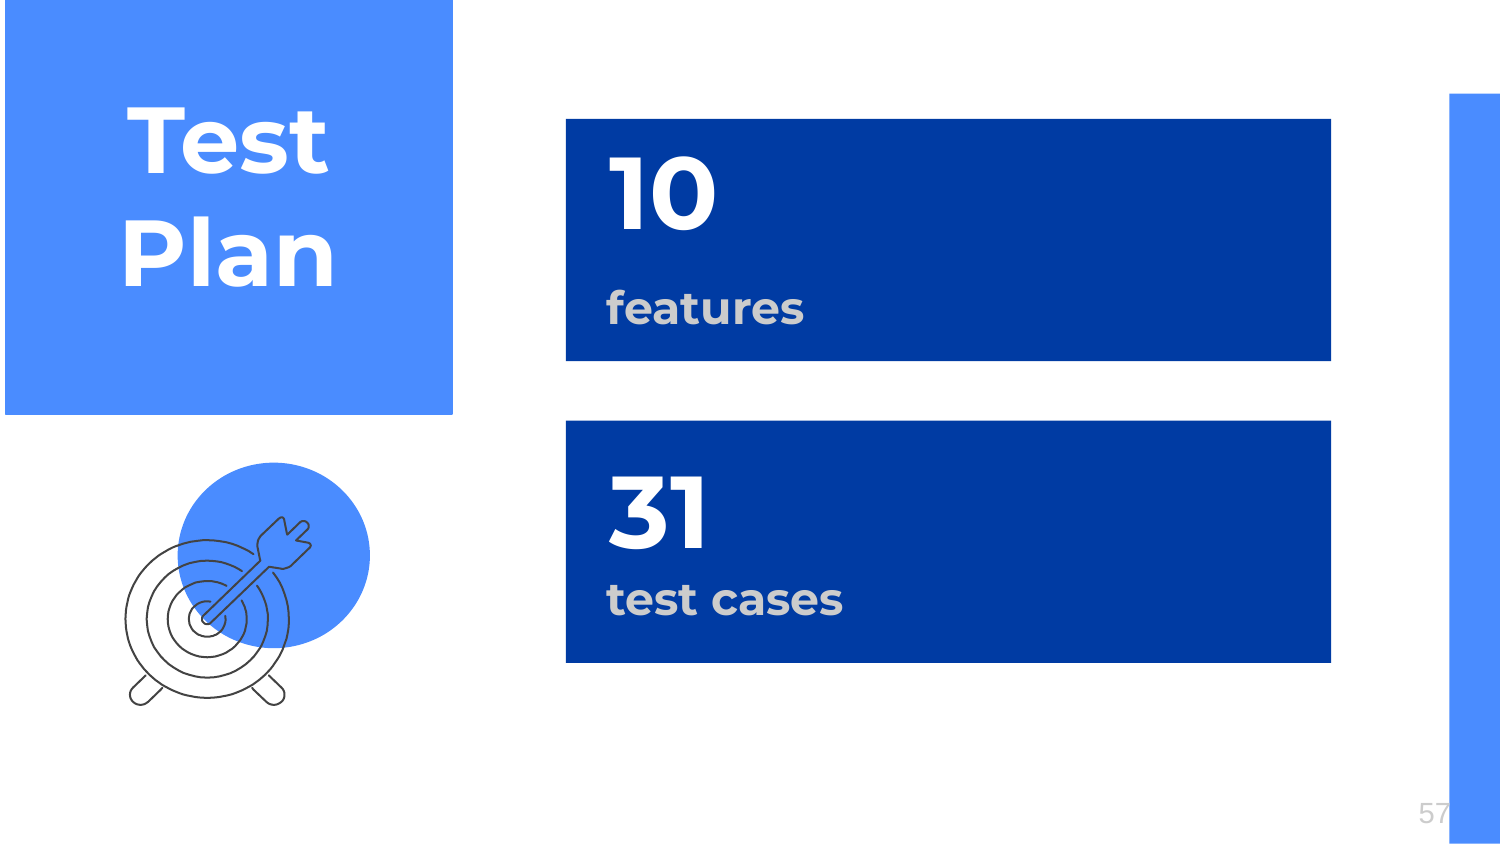

Test Plan

 10
  features

 31
  test cases

57